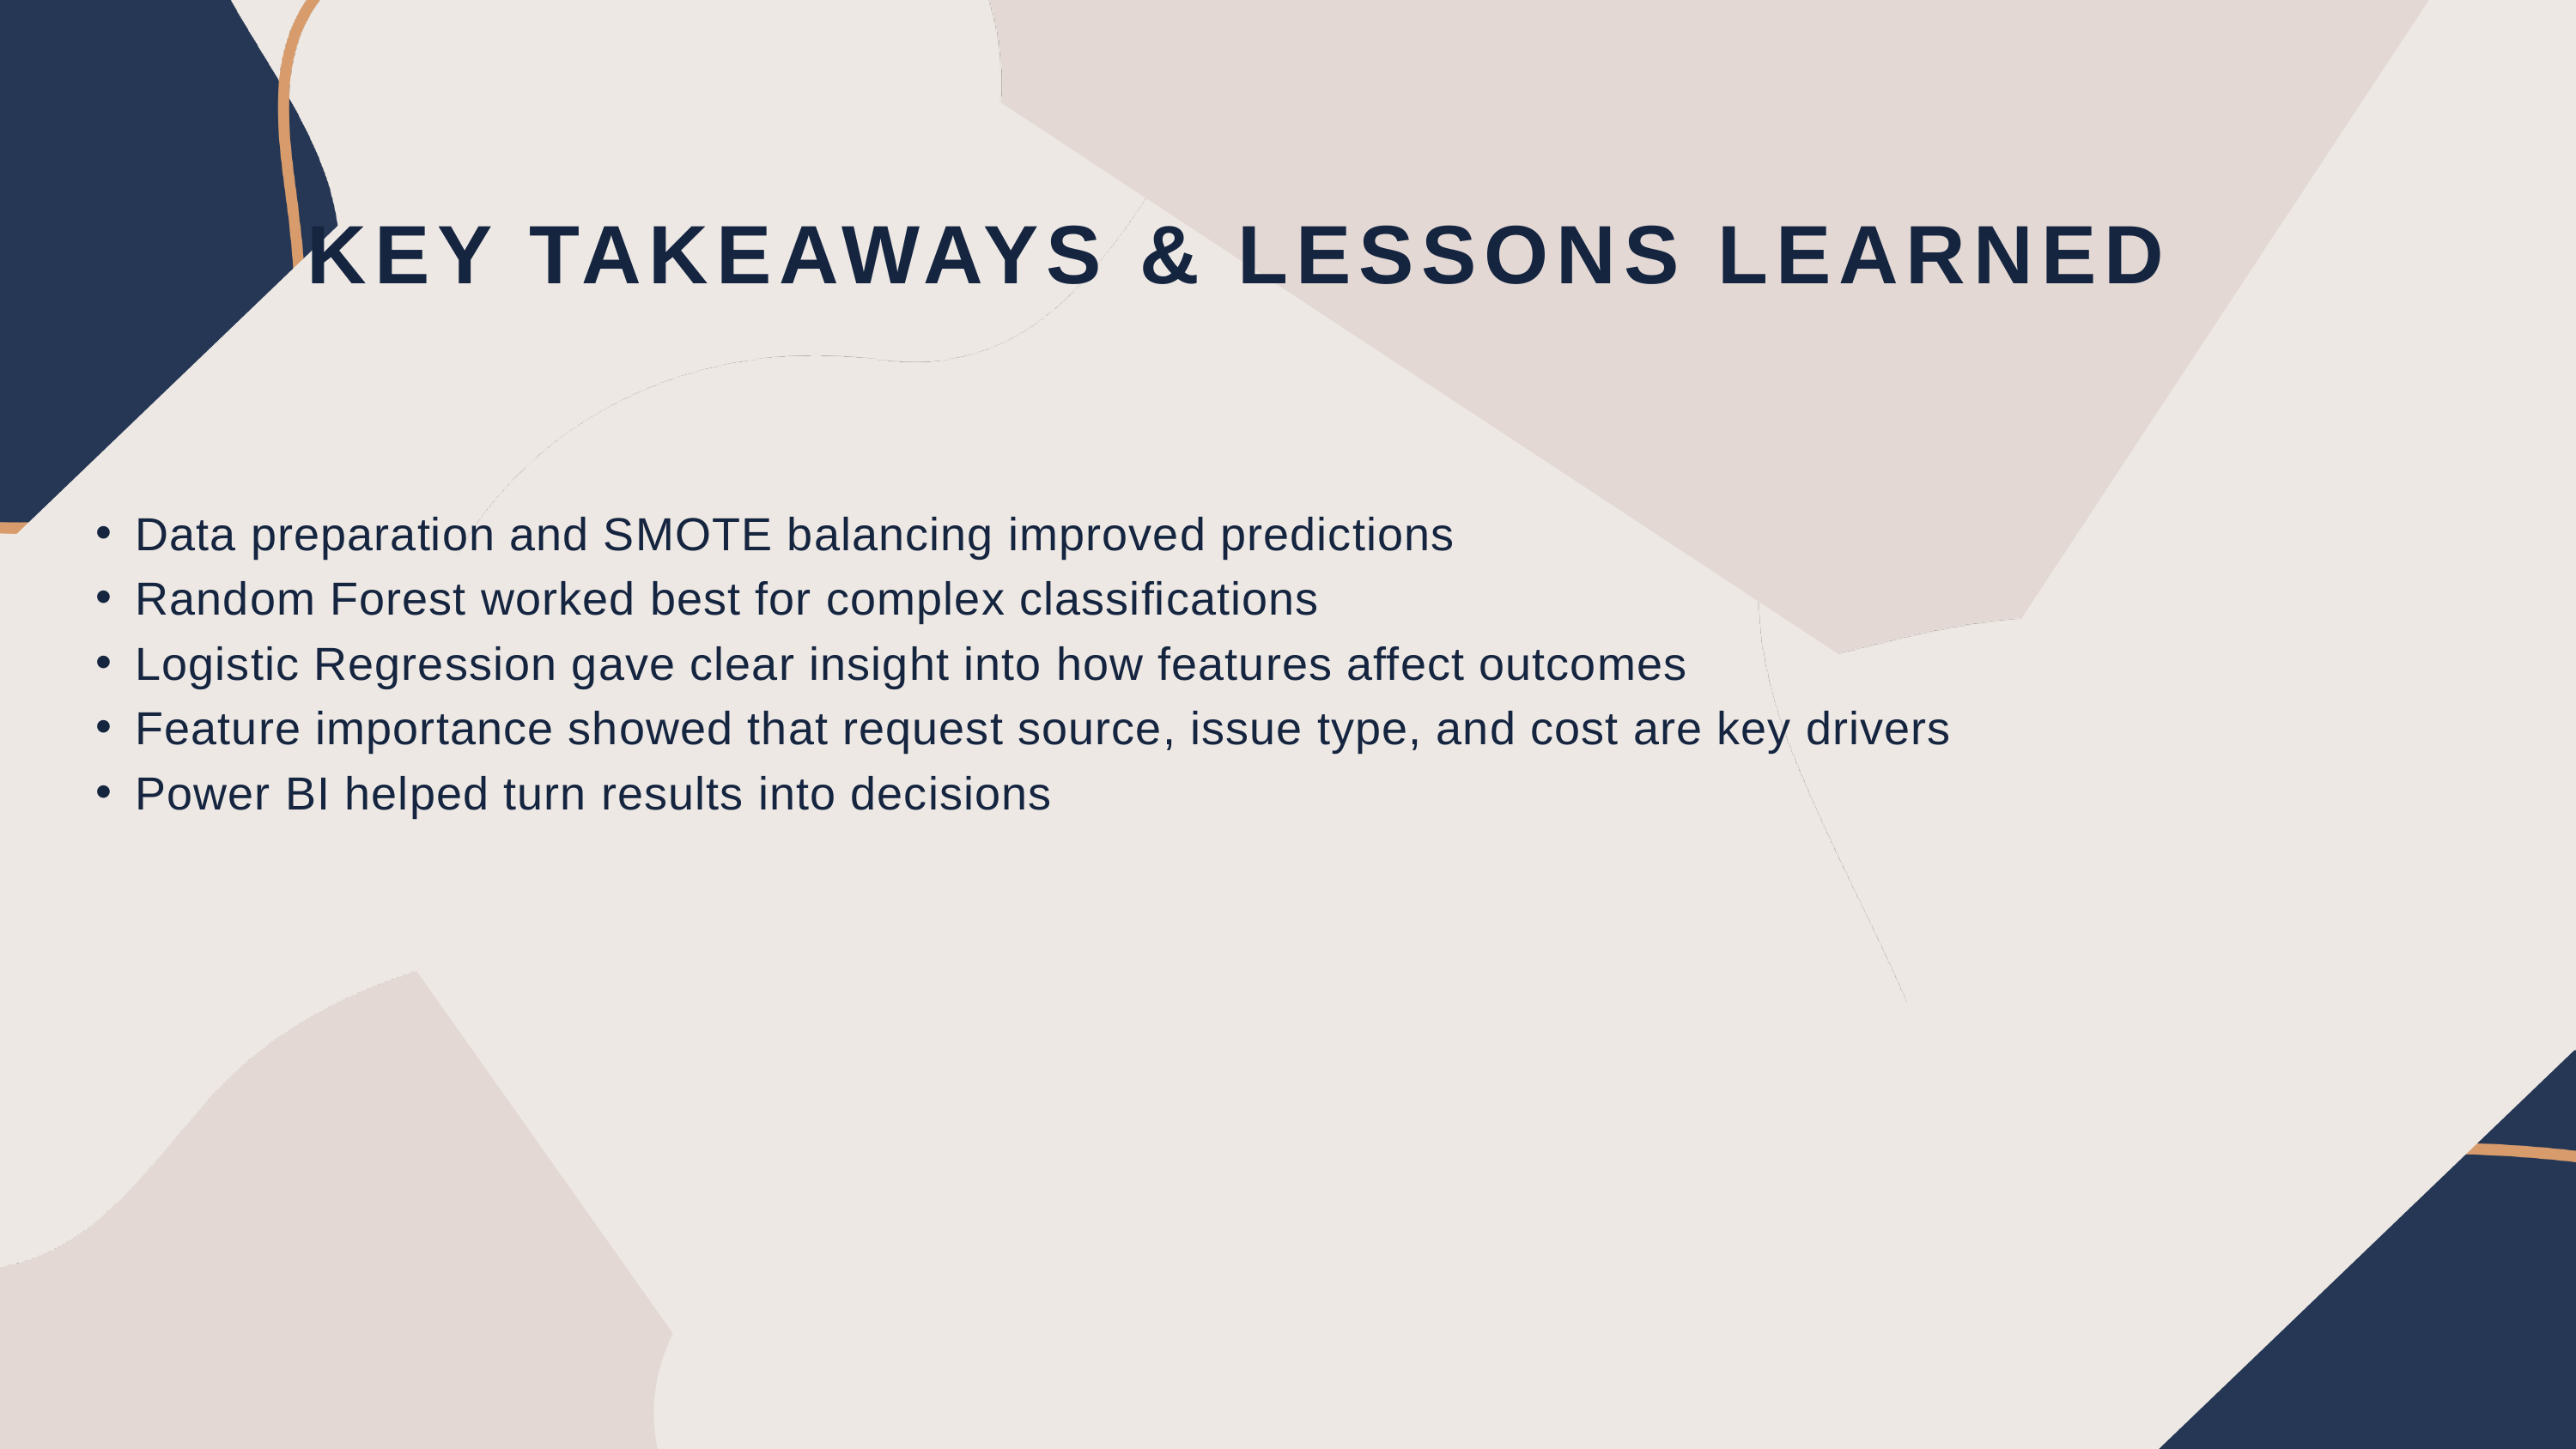

KEY TAKEAWAYS & LESSONS LEARNED
Data preparation and SMOTE balancing improved predictions
Random Forest worked best for complex classifications
Logistic Regression gave clear insight into how features affect outcomes
Feature importance showed that request source, issue type, and cost are key drivers
Power BI helped turn results into decisions